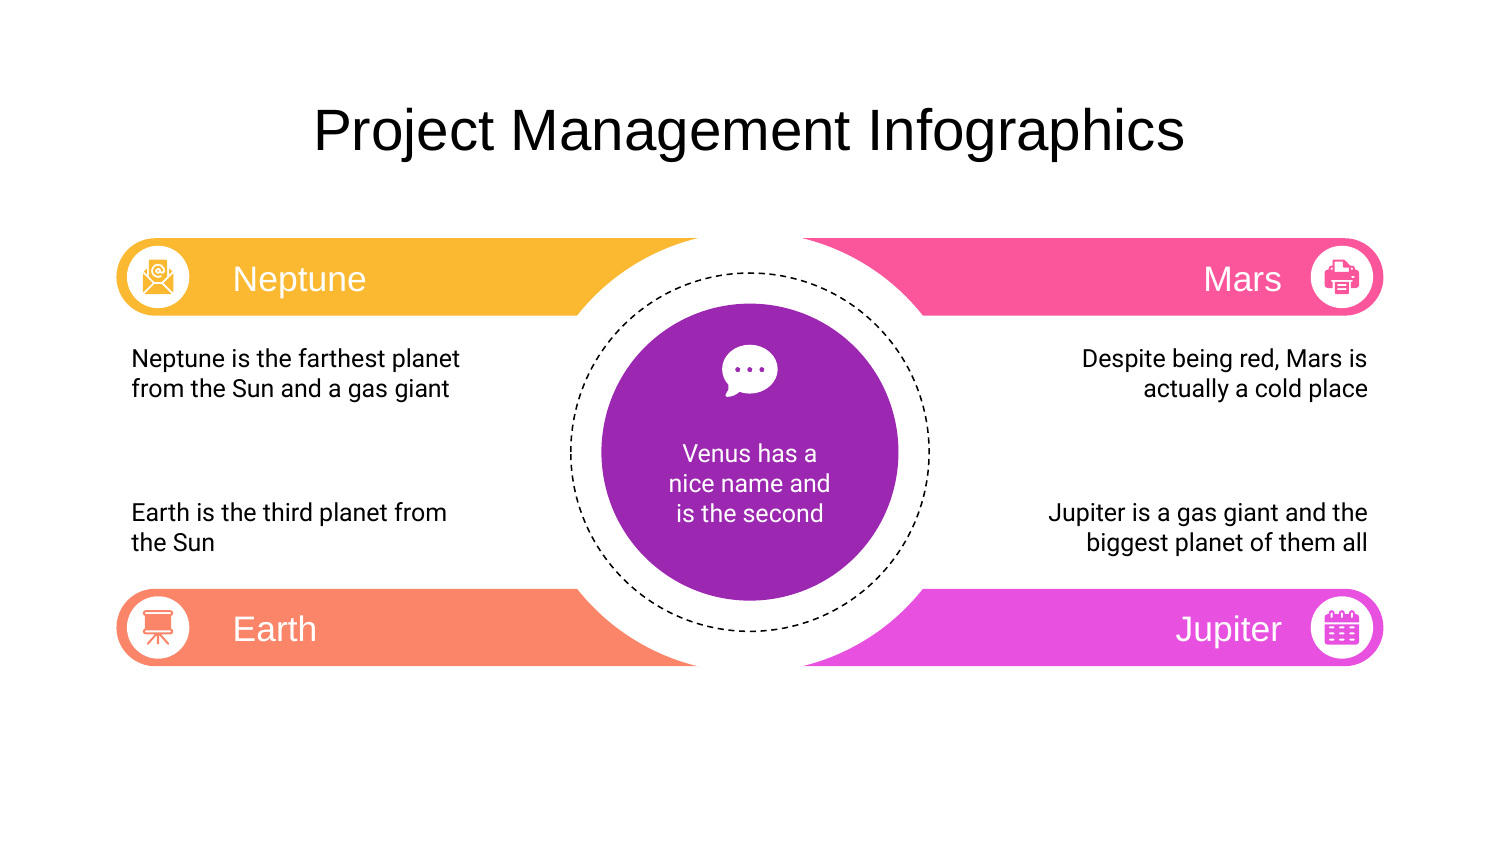

# Project Management Infographics

Venus has a nice name and is the second
Neptune

Neptune is the farthest planet from the Sun and a gas giant
Mars

Despite being red, Mars is actually a cold place

Earth is the third planet from the Sun
Earth

Jupiter is a gas giant and the biggest planet of them all
Jupiter